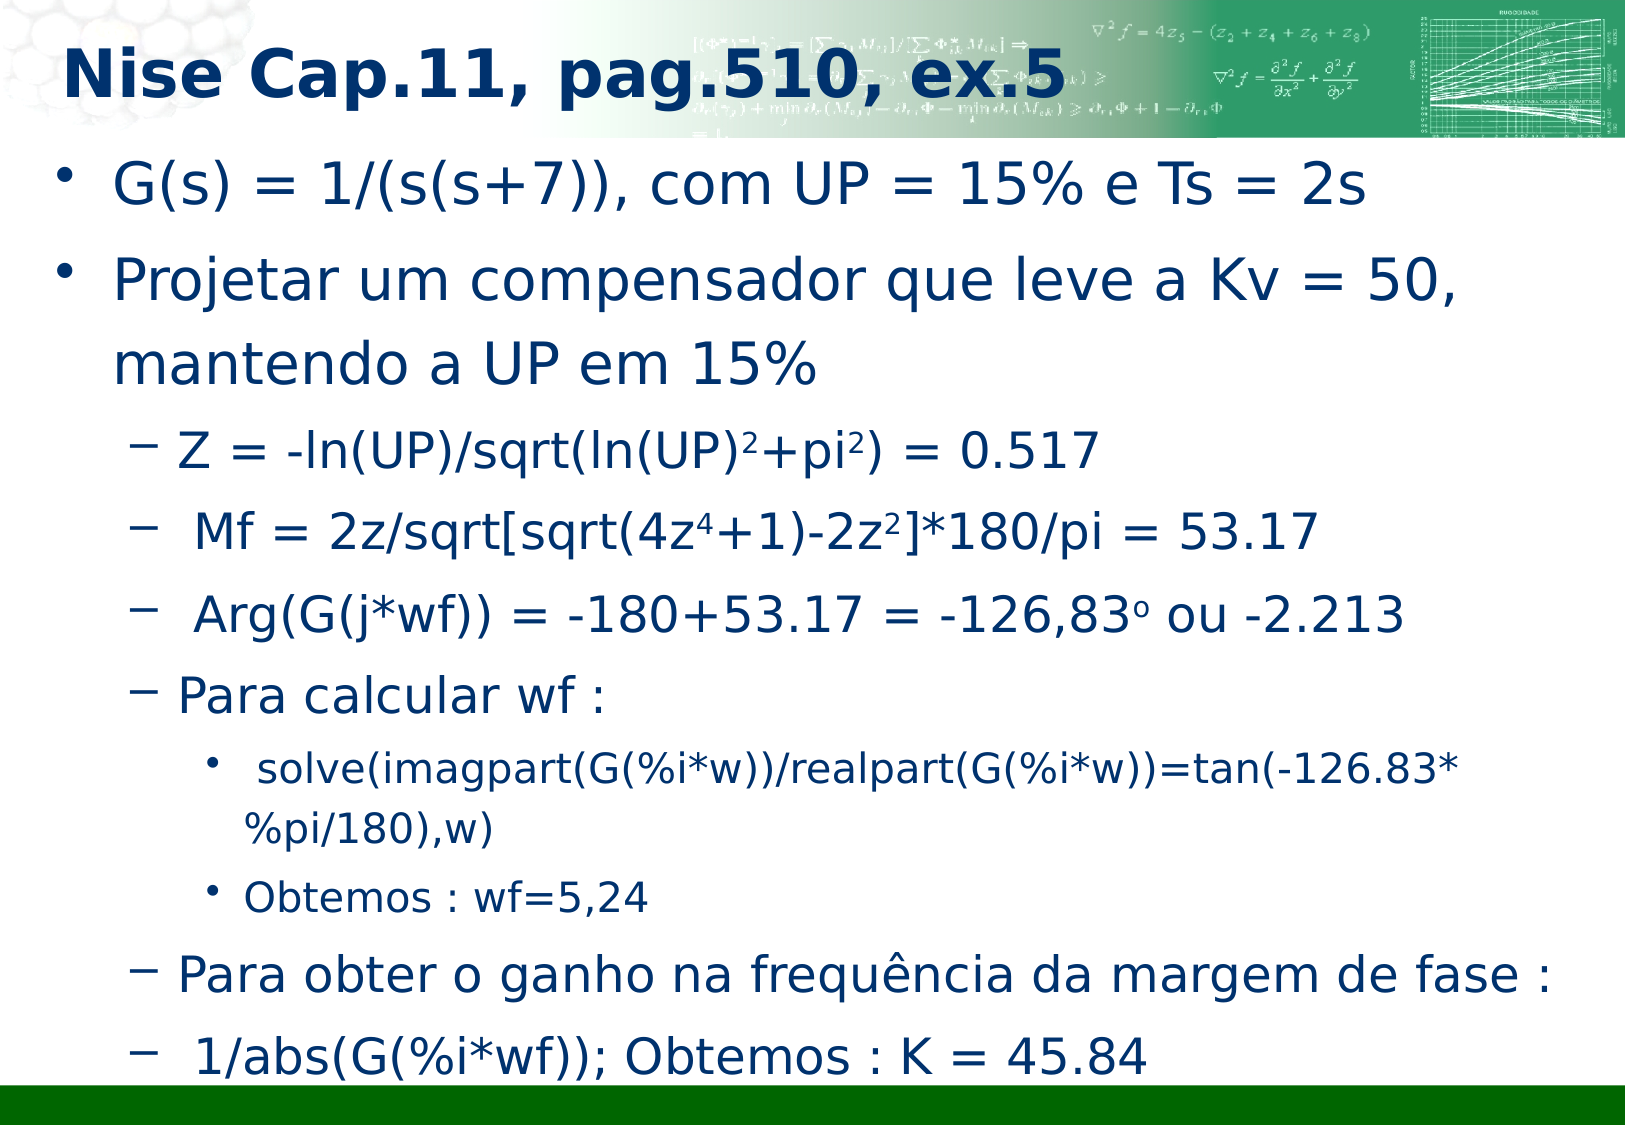

# Nise Cap.11, pag.510, ex.5
G(s) = 1/(s(s+7)), com UP = 15% e Ts = 2s
Projetar um compensador que leve a Kv = 50, mantendo a UP em 15%
Z = -ln(UP)/sqrt(ln(UP)2+pi2) = 0.517
 Mf = 2z/sqrt[sqrt(4z4+1)-2z2]*180/pi = 53.17
 Arg(G(j*wf)) = -180+53.17 = -126,83o ou -2.213
Para calcular wf :
 solve(imagpart(G(%i*w))/realpart(G(%i*w))=tan(-126.83*%pi/180),w)
Obtemos : wf=5,24
Para obter o ganho na frequência da margem de fase :
 1/abs(G(%i*wf)); Obtemos : K = 45.84